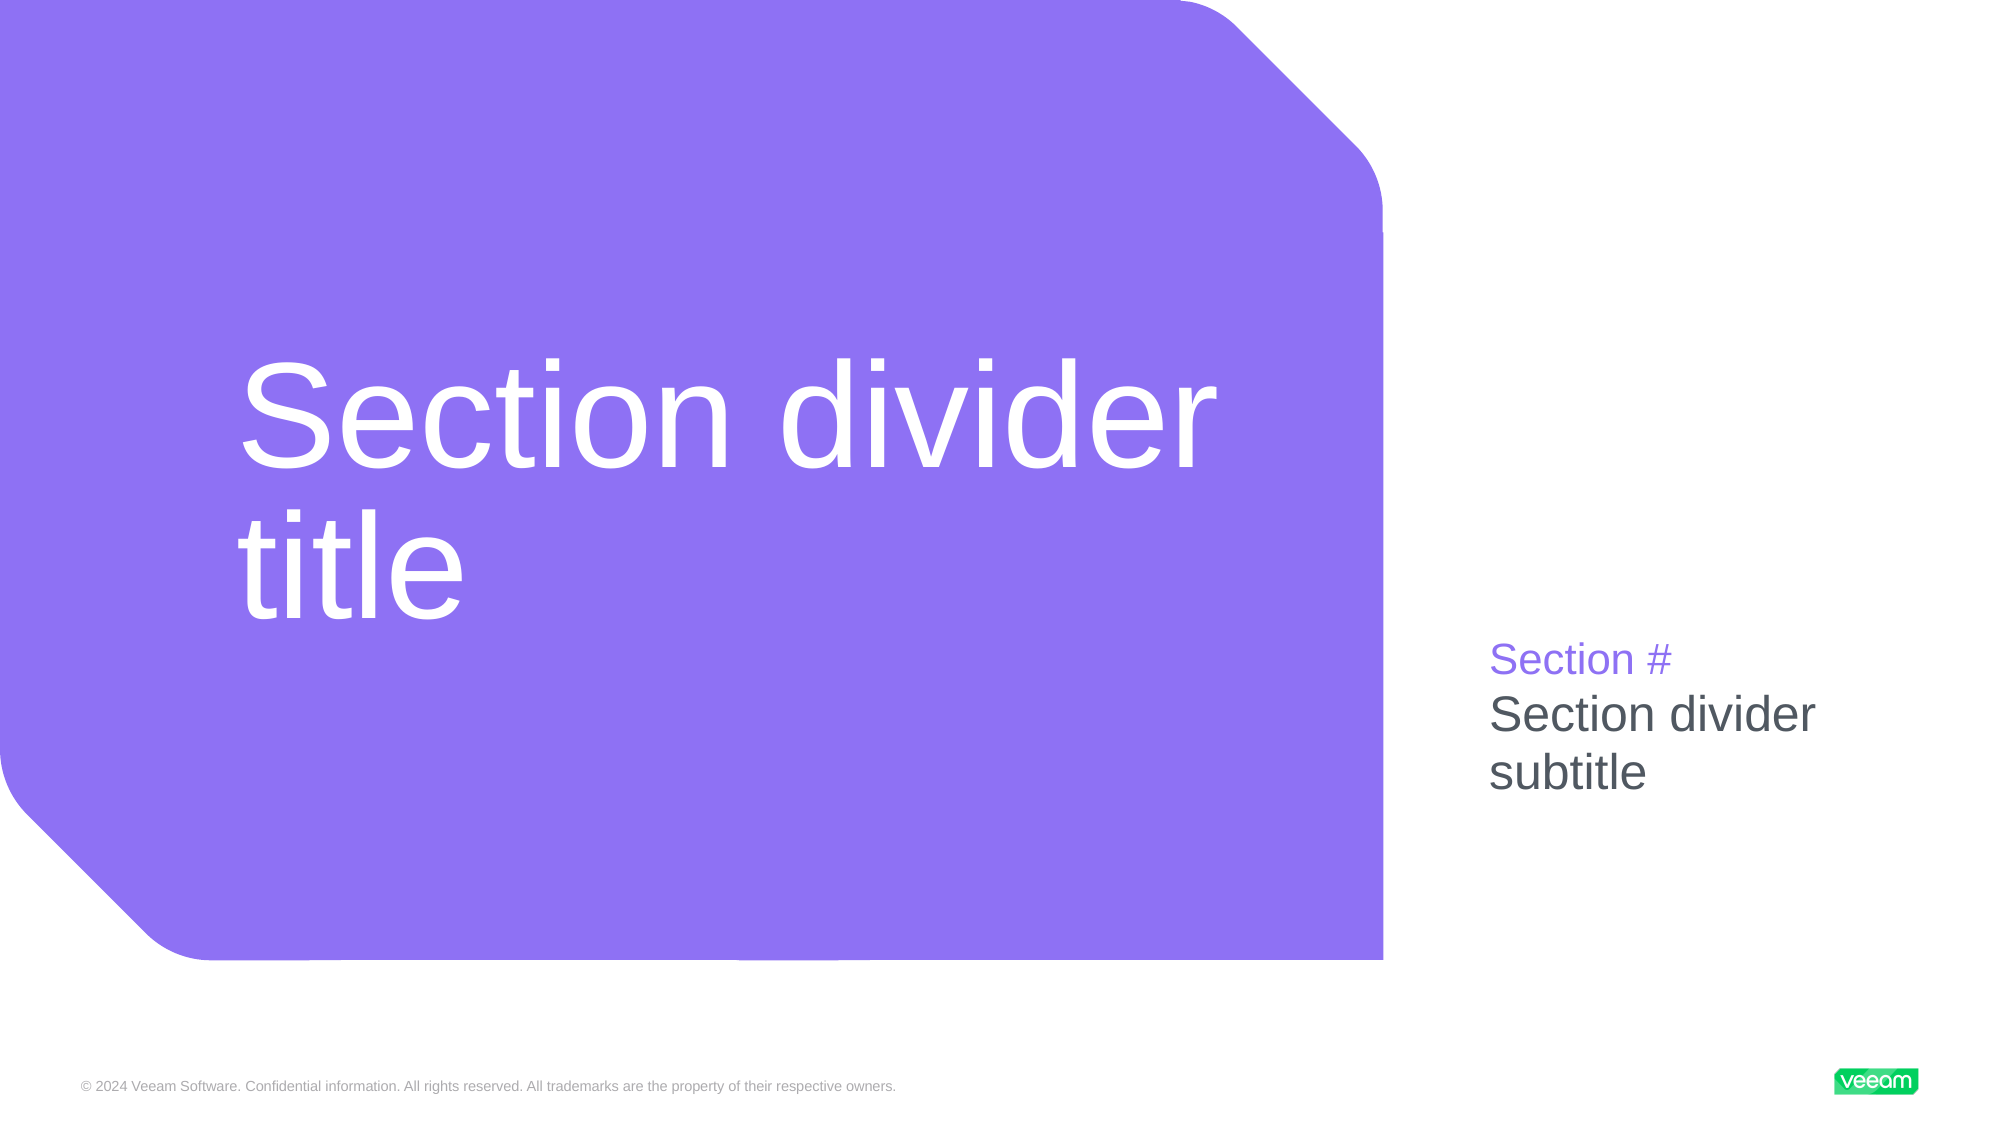

# Section divider title
Section #
Section divider subtitle